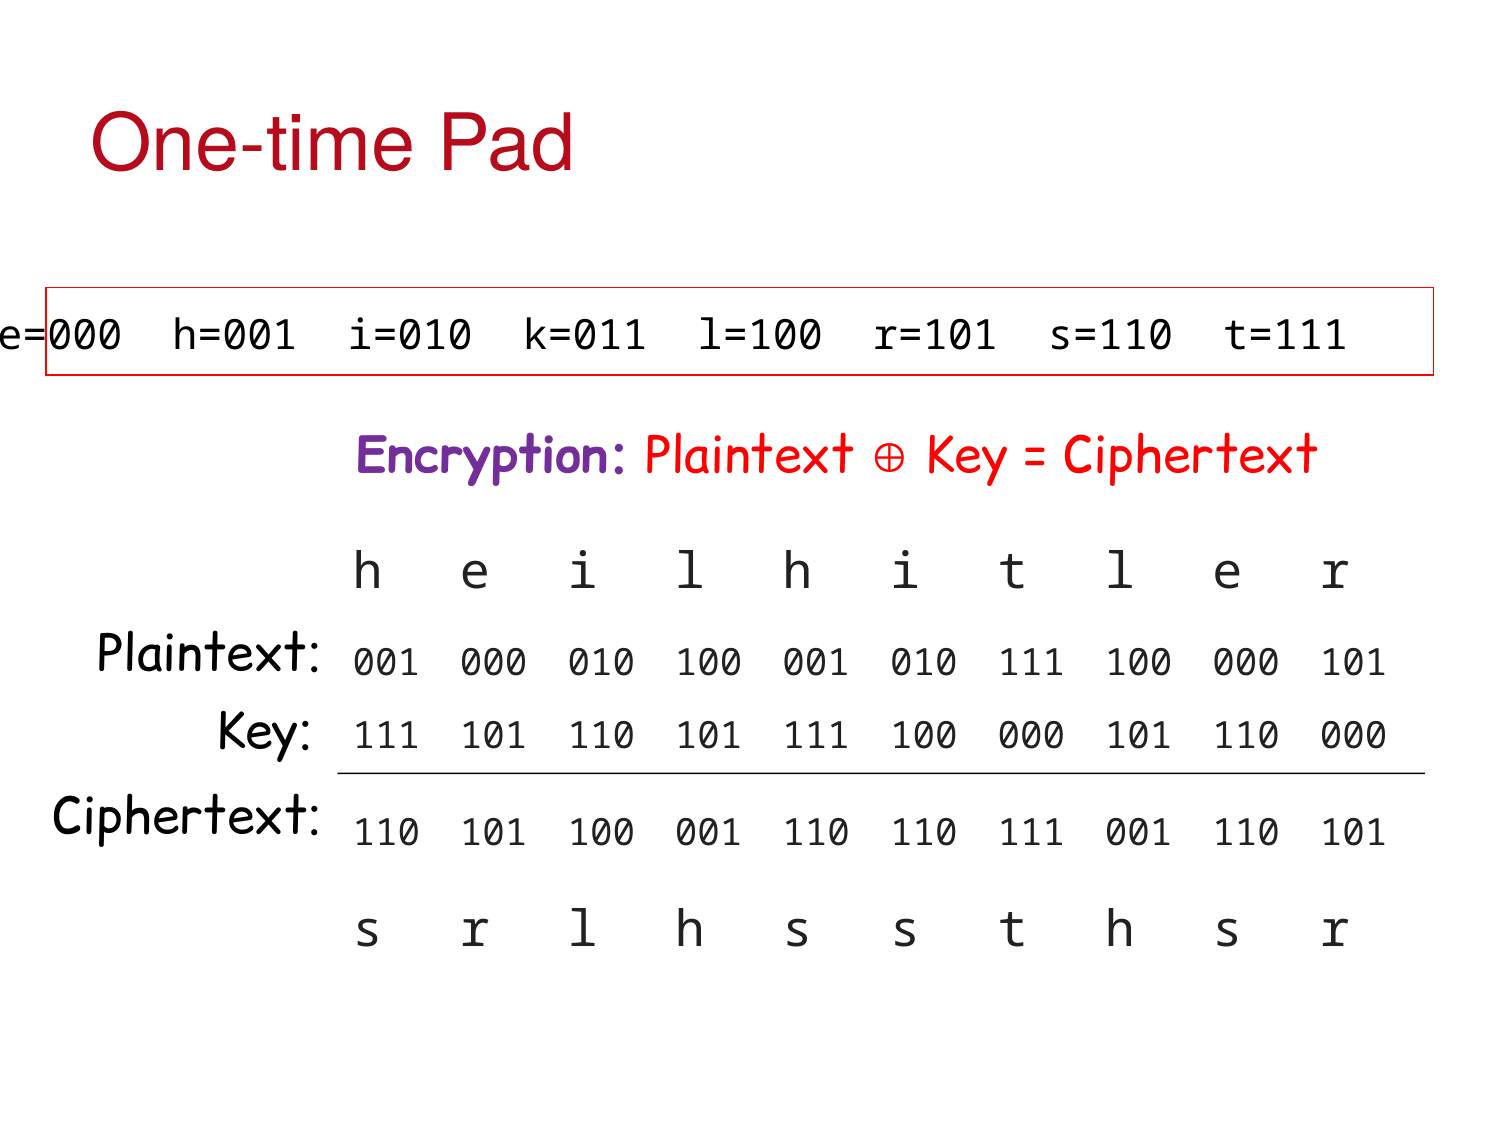

# One-time Pad

e=000  h=001  i=010  k=011  l=100  r=101  s=110  t=111
Encryption: Plaintext ⊕ Key = Ciphertext
| h | e | i | l | h | i | t | l | e | r |
| --- | --- | --- | --- | --- | --- | --- | --- | --- | --- |
| 001 | 000 | 010 | 100 | 001 | 010 | 111 | 100 | 000 | 101 |
Plaintext:
| 111 | 101 | 110 | 101 | 111 | 100 | 000 | 101 | 110 | 000 |
| --- | --- | --- | --- | --- | --- | --- | --- | --- | --- |
| 110 | 101 | 100 | 001 | 110 | 110 | 111 | 001 | 110 | 101 |
| s | r | l | h | s | s | t | h | s | r |
Key:

Ciphertext: